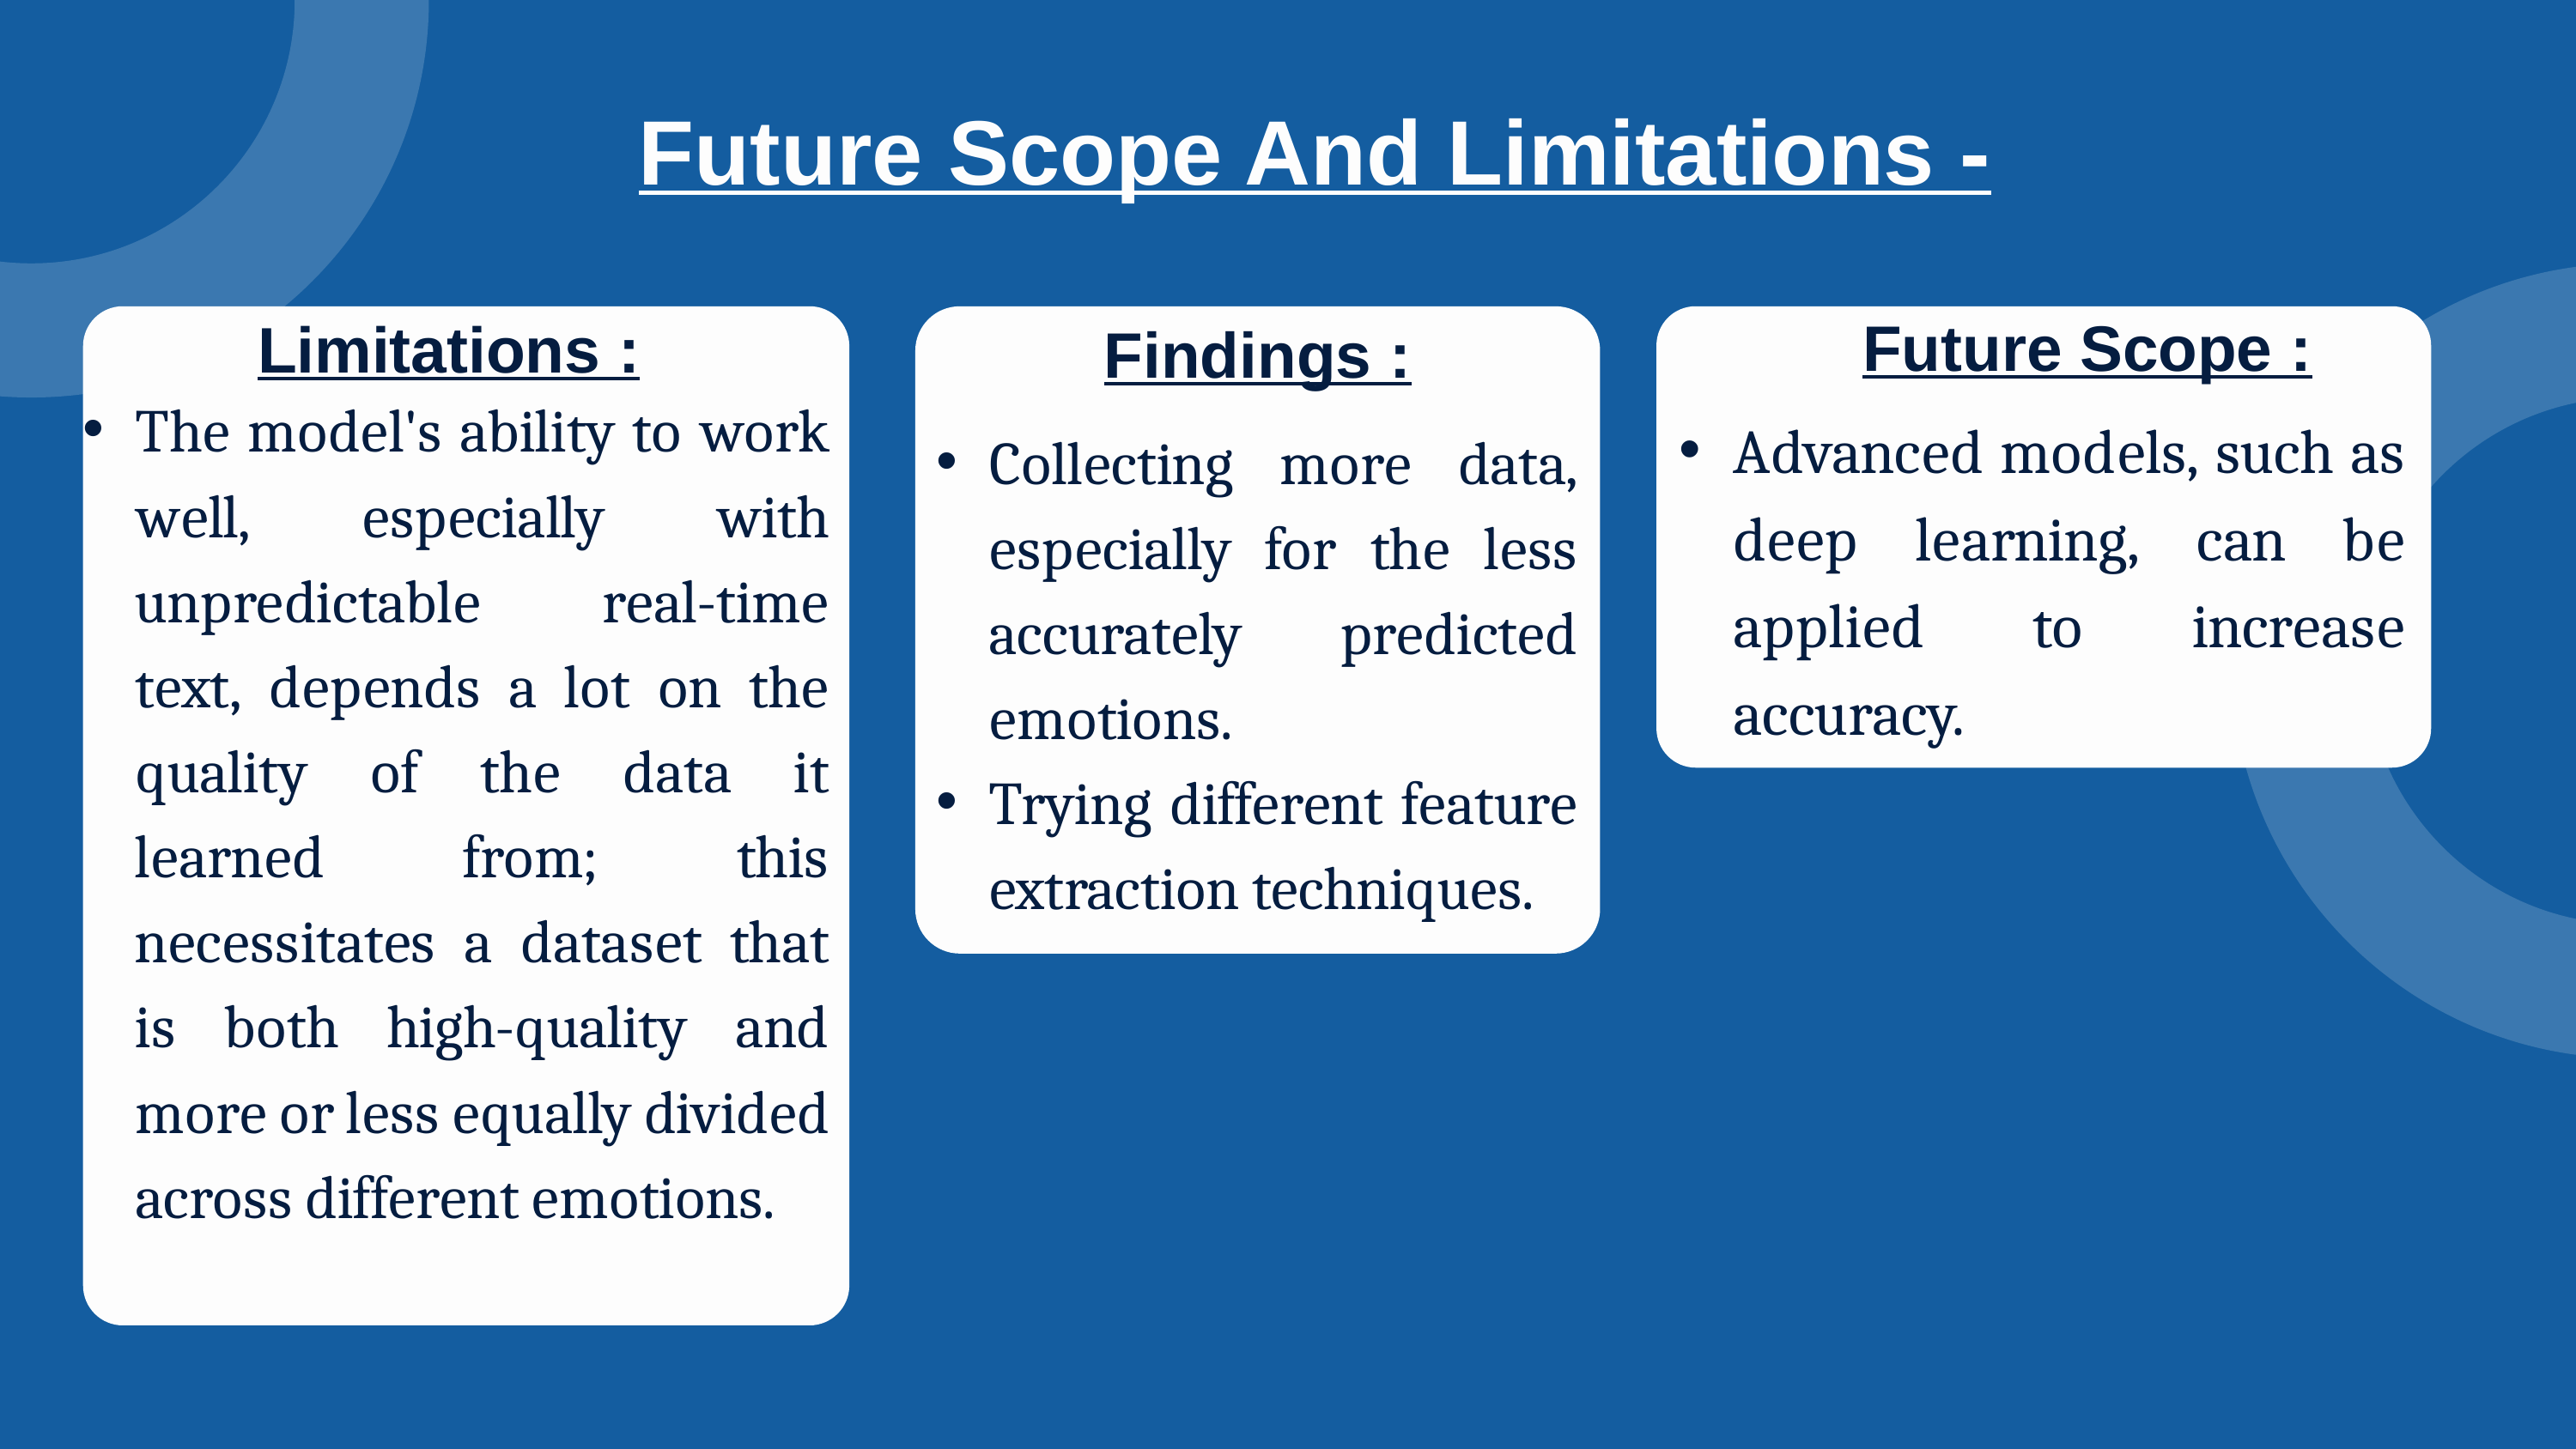

Future Scope And Limitations -
Future Scope :
Limitations :
Findings :

The model's ability to work well, especially with unpredictable real-time text, depends a lot on the quality of the data it learned from; this necessitates a dataset that is both high-quality and more or less equally divided across different emotions.
Advanced models, such as deep learning, can be applied to increase accuracy.
Collecting more data, especially for the less accurately predicted emotions.
Trying different feature extraction techniques.